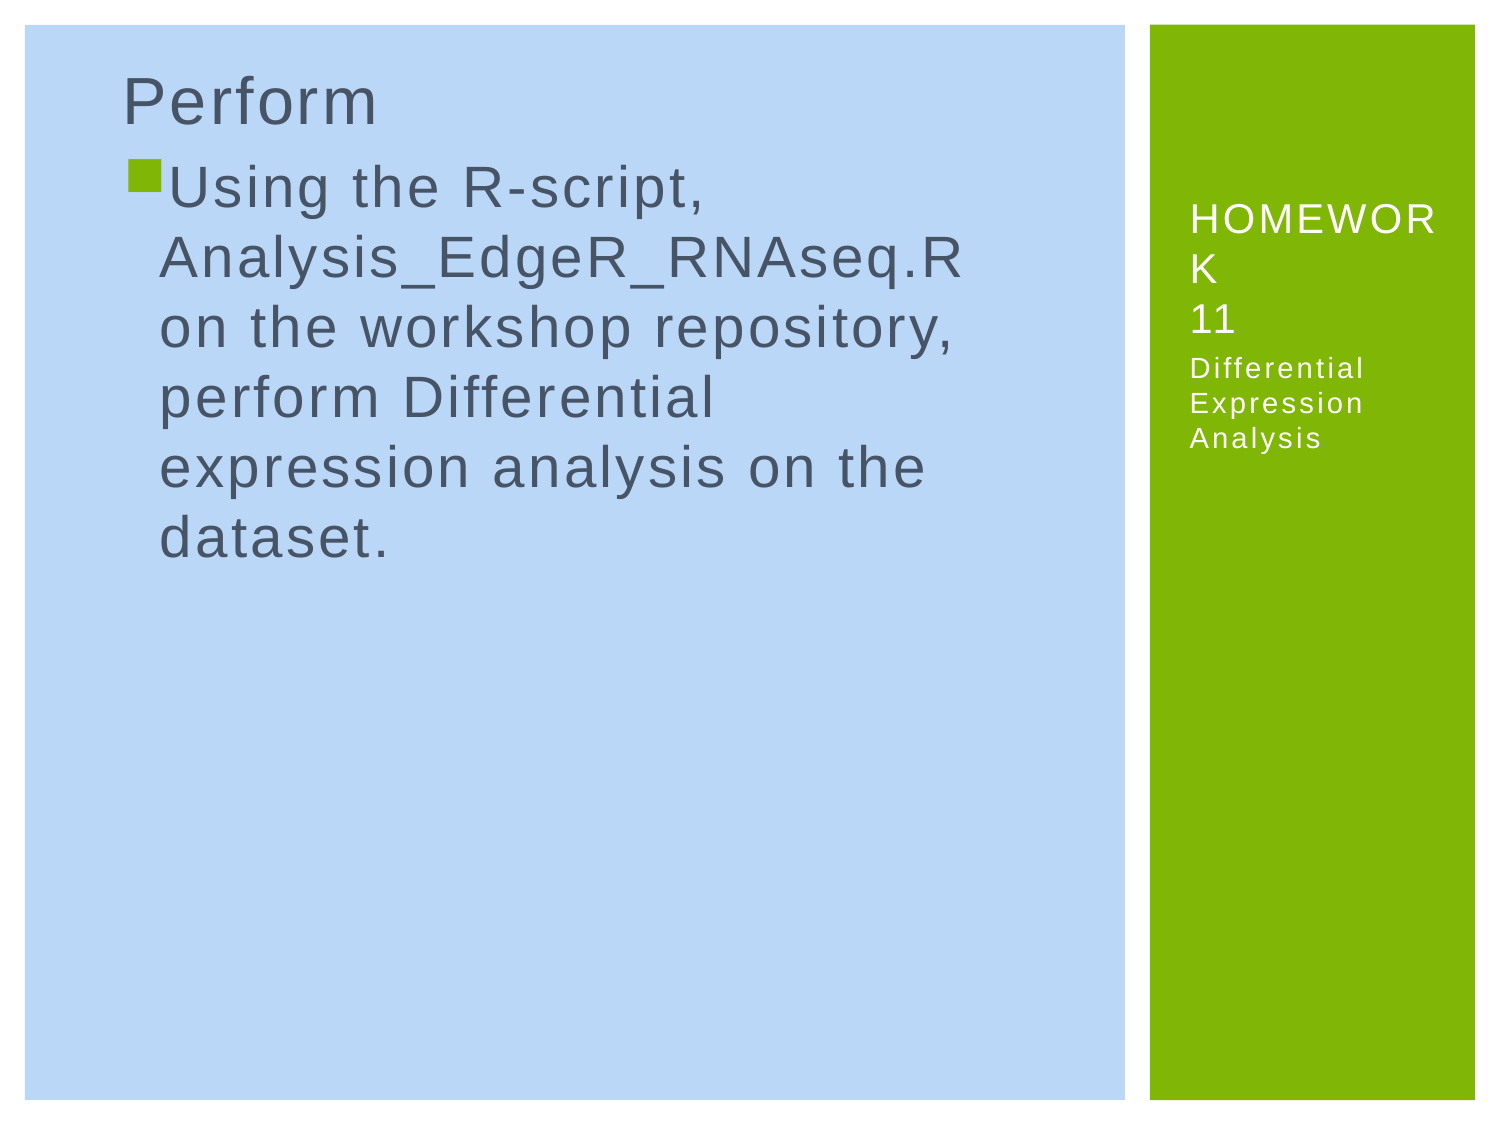

Perform
Using the R-script, Analysis_EdgeR_RNAseq.R on the workshop repository, perform Differential expression analysis on the dataset.
# HOMEWORK 11
Differential Expression Analysis